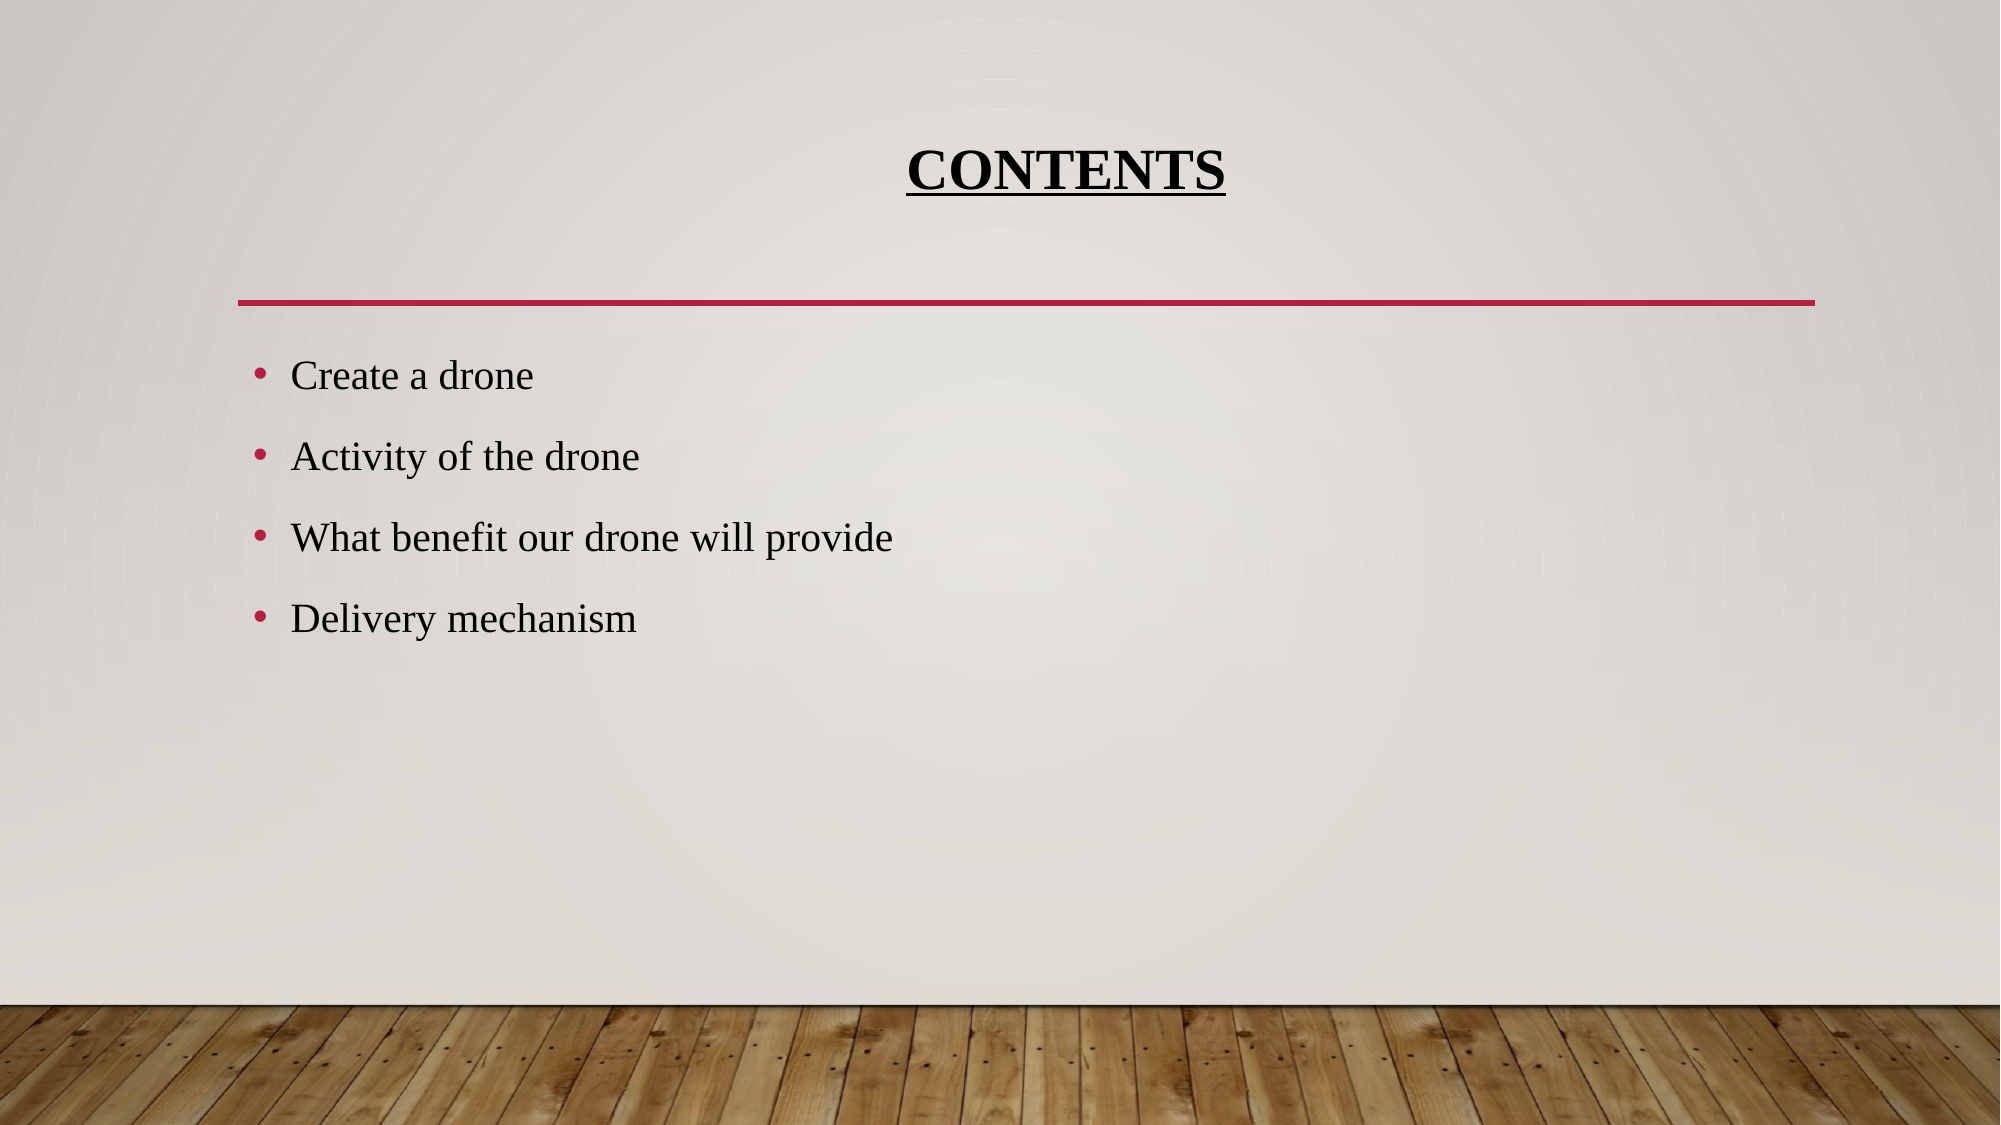

# CONTENTS
Create a drone
Activity of the drone
What benefit our drone will provide
Delivery mechanism